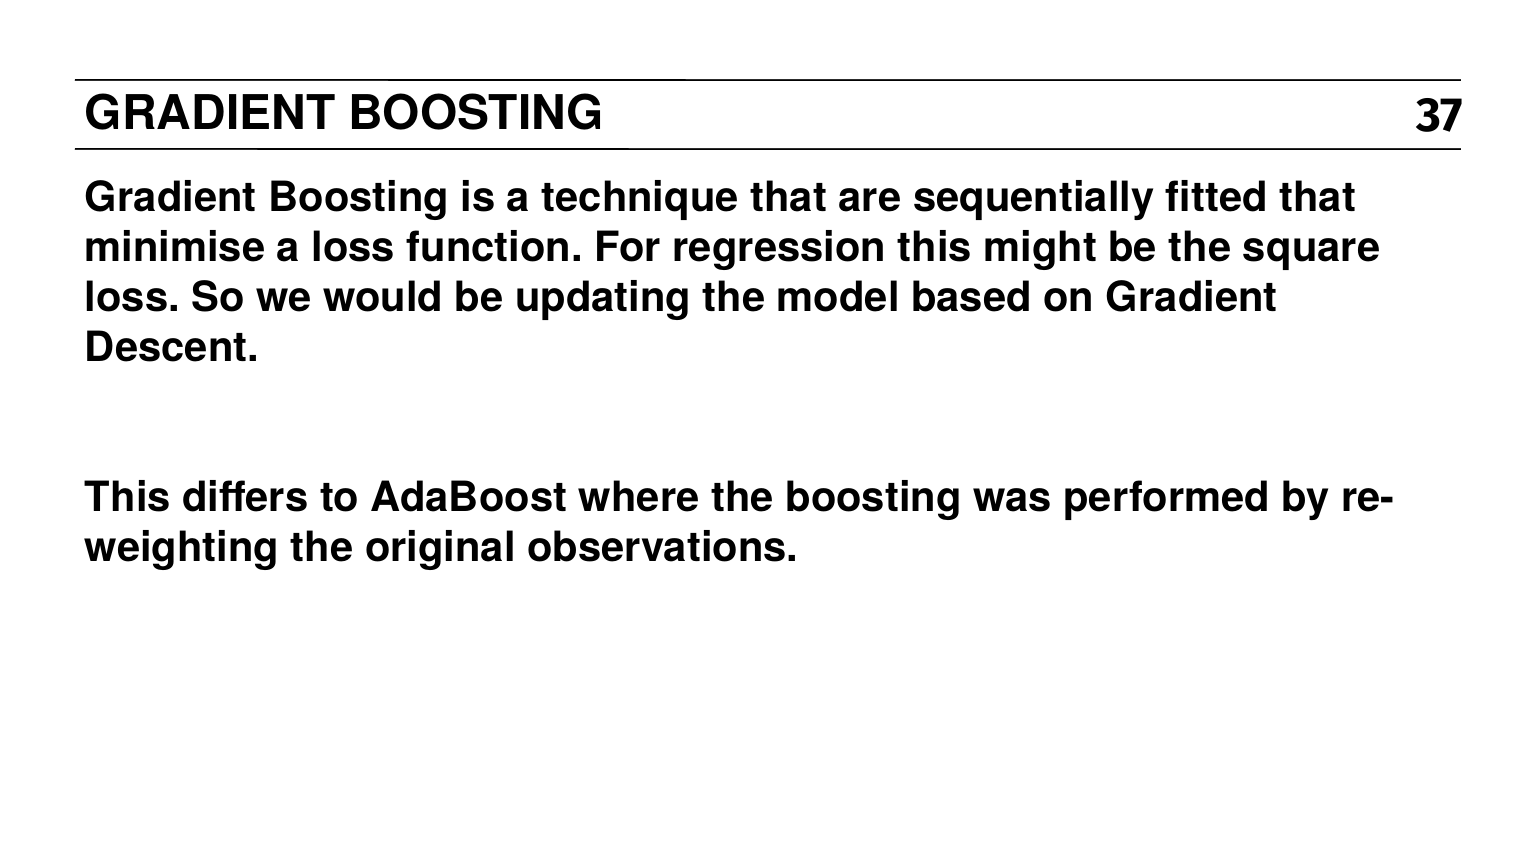

# GRADIENT BOOSTING
37

Gradient Boosting is a technique that are sequentially fitted that minimise a loss function. For regression this might be the square loss. So we would be updating the model based on Gradient Descent.

This differs to AdaBoost where the boosting was performed by re-weighting the original observations.